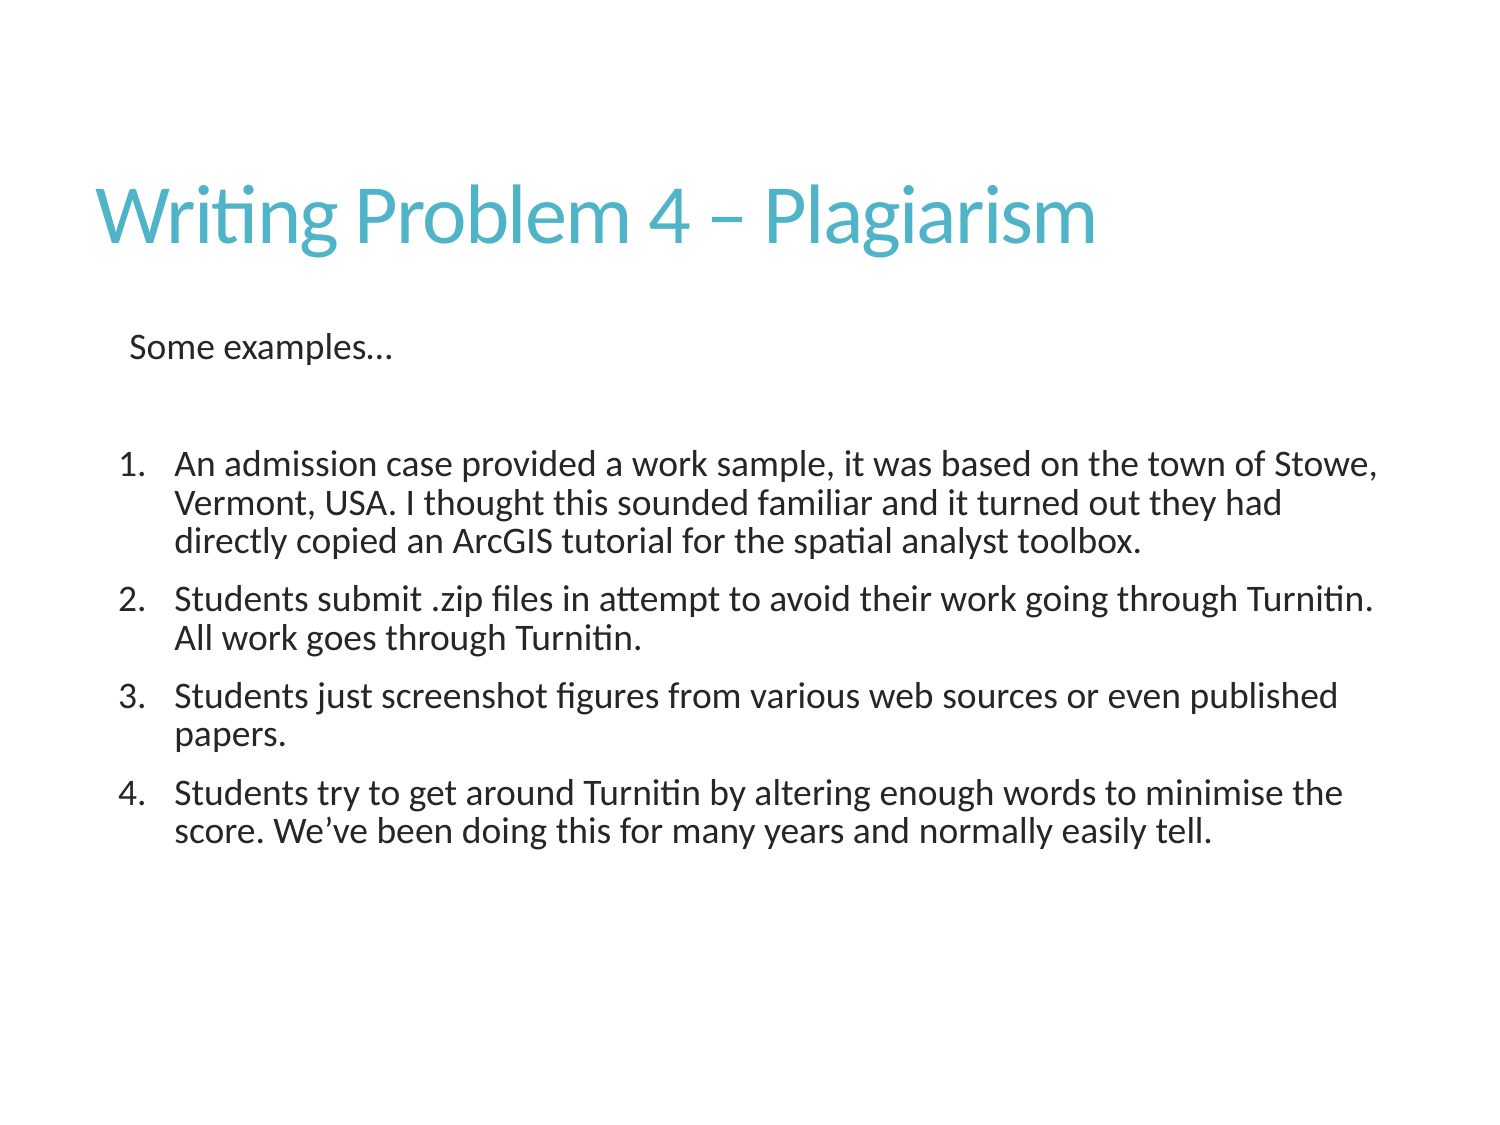

# Writing Problem 4 – Plagiarism
Some examples…

An admission case provided a work sample, it was based on the town of Stowe, Vermont, USA. I thought this sounded familiar and it turned out they had directly copied an ArcGIS tutorial for the spatial analyst toolbox.
Students submit .zip files in attempt to avoid their work going through Turnitin. All work goes through Turnitin.
Students just screenshot figures from various web sources or even published papers.
Students try to get around Turnitin by altering enough words to minimise the score. We’ve been doing this for many years and normally easily tell.